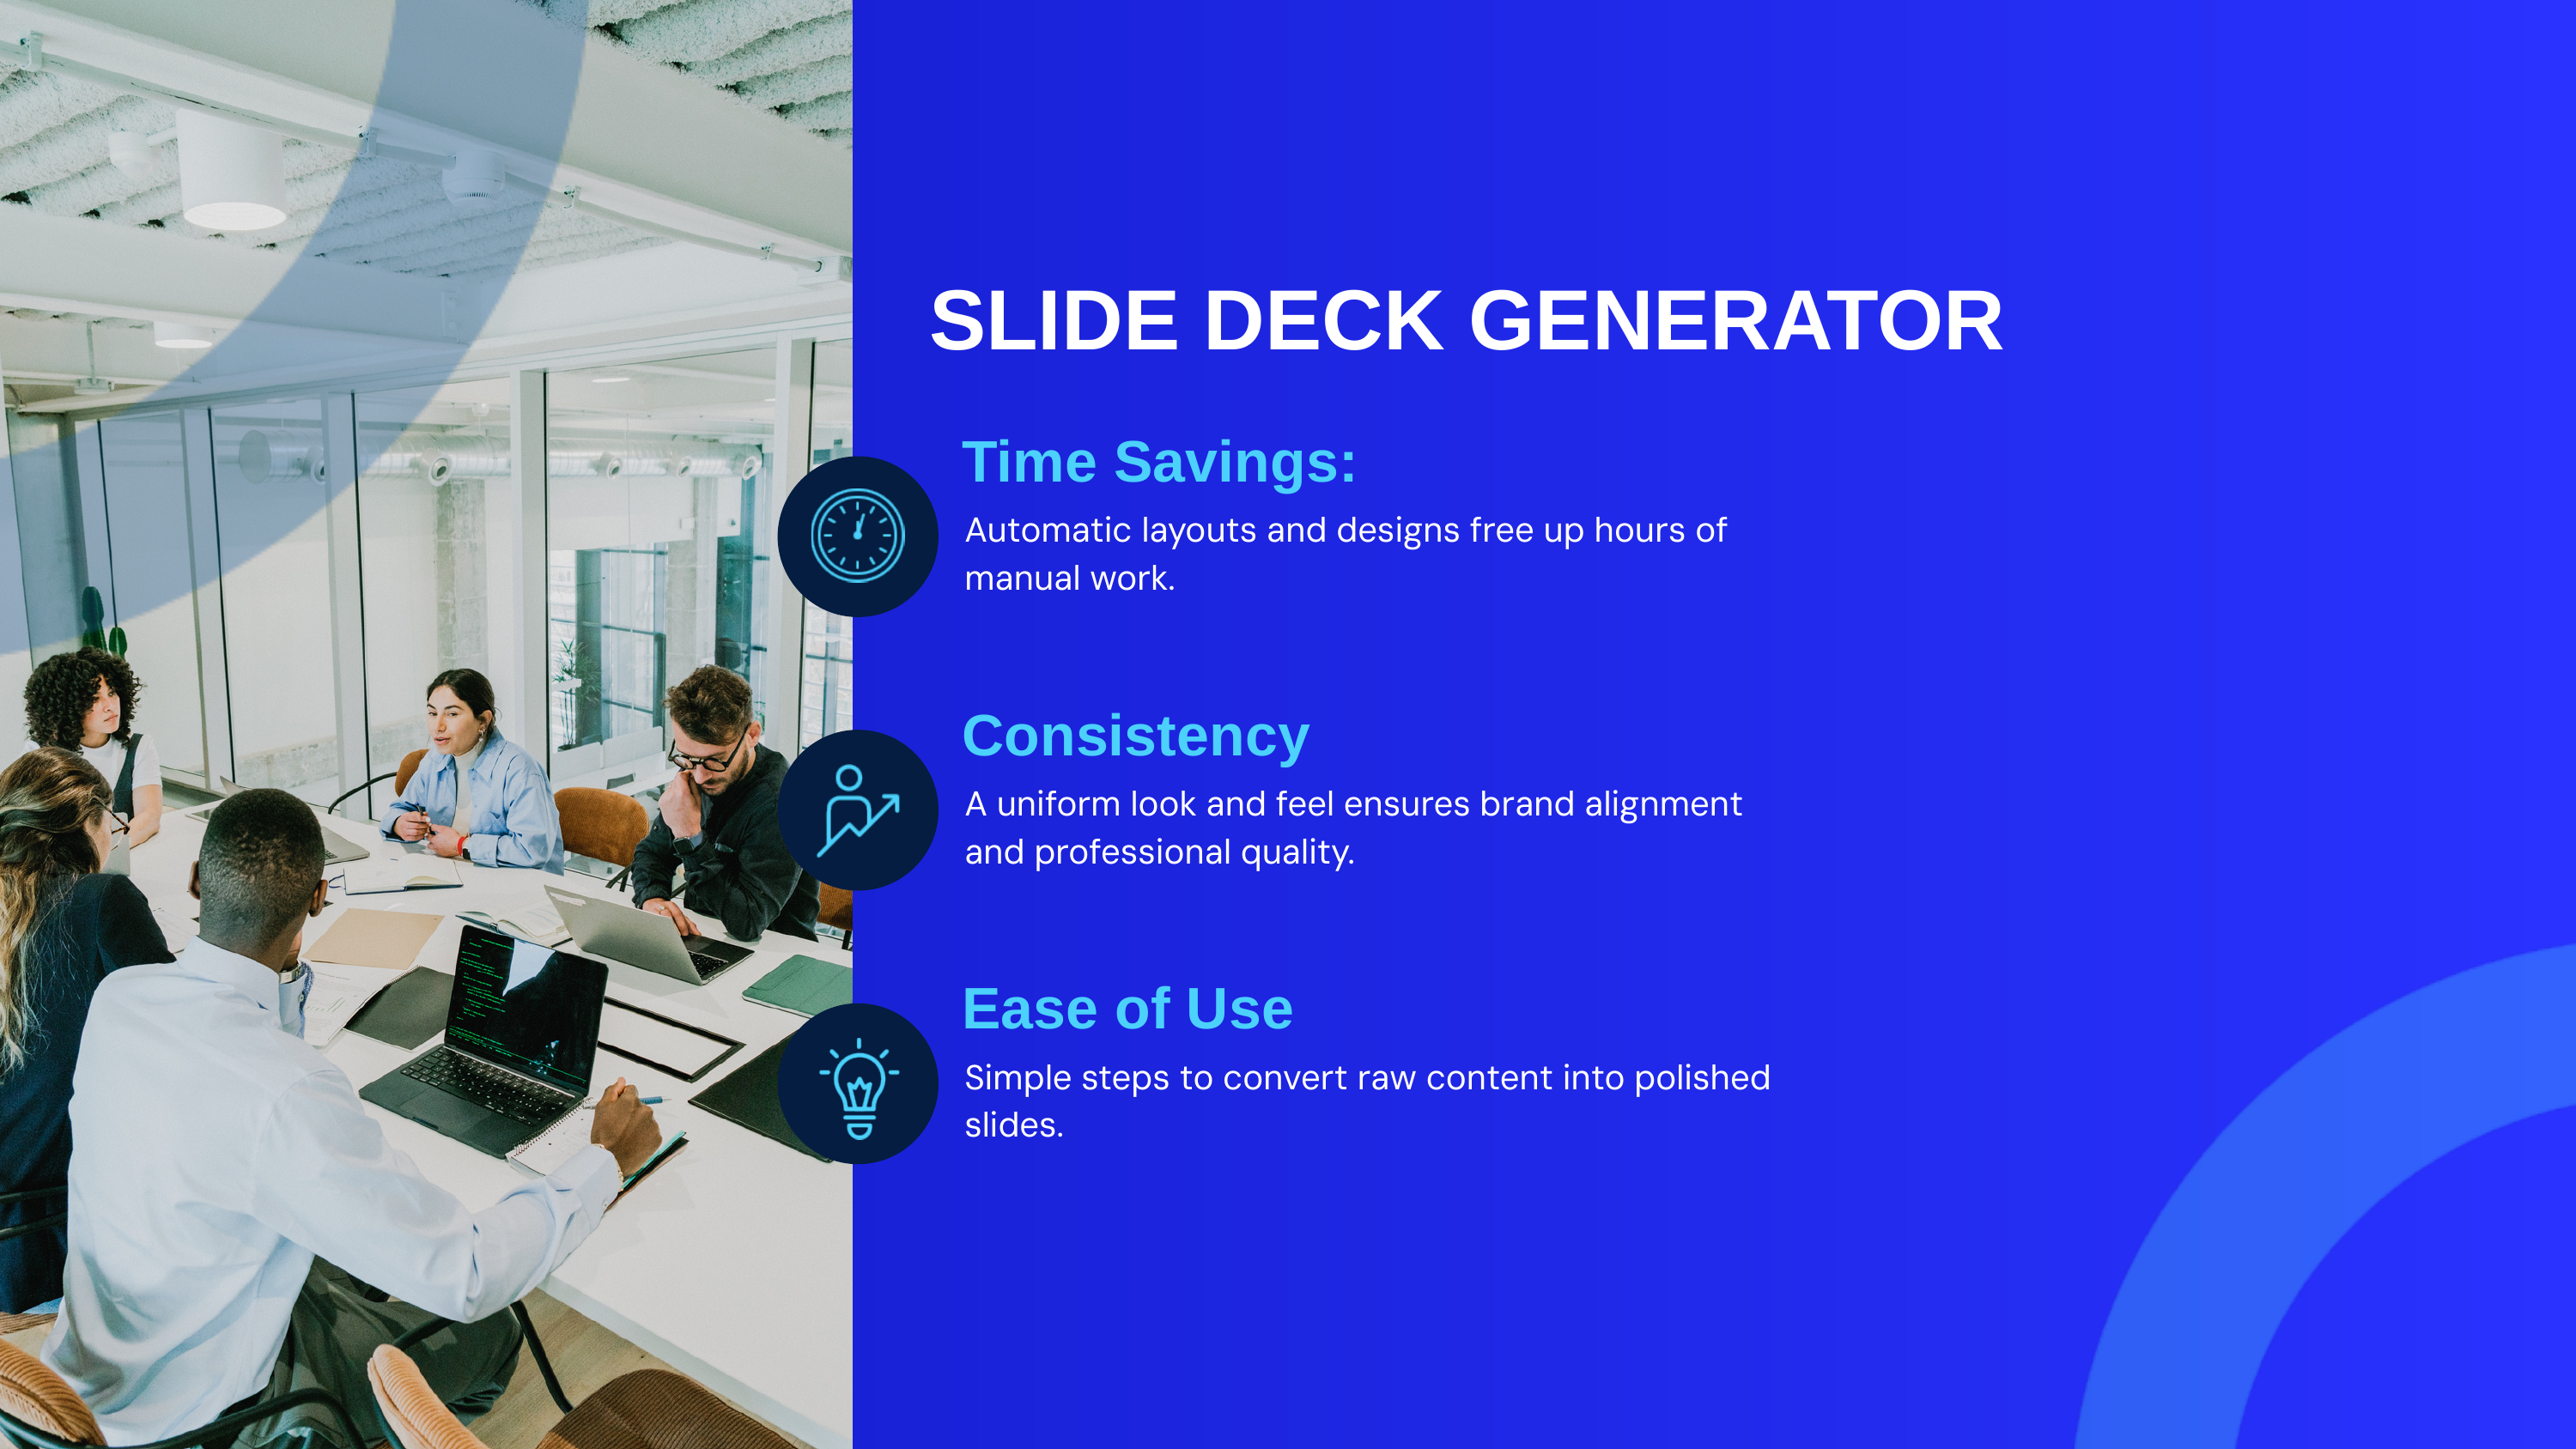

SLIDE DECK GENERATOR
Time Savings:

Automatic layouts and designs free up hours of manual work.
Consistency

A uniform look and feel ensures brand alignment and professional quality.

Ease of Use

Simple steps to convert raw content into polished slides.